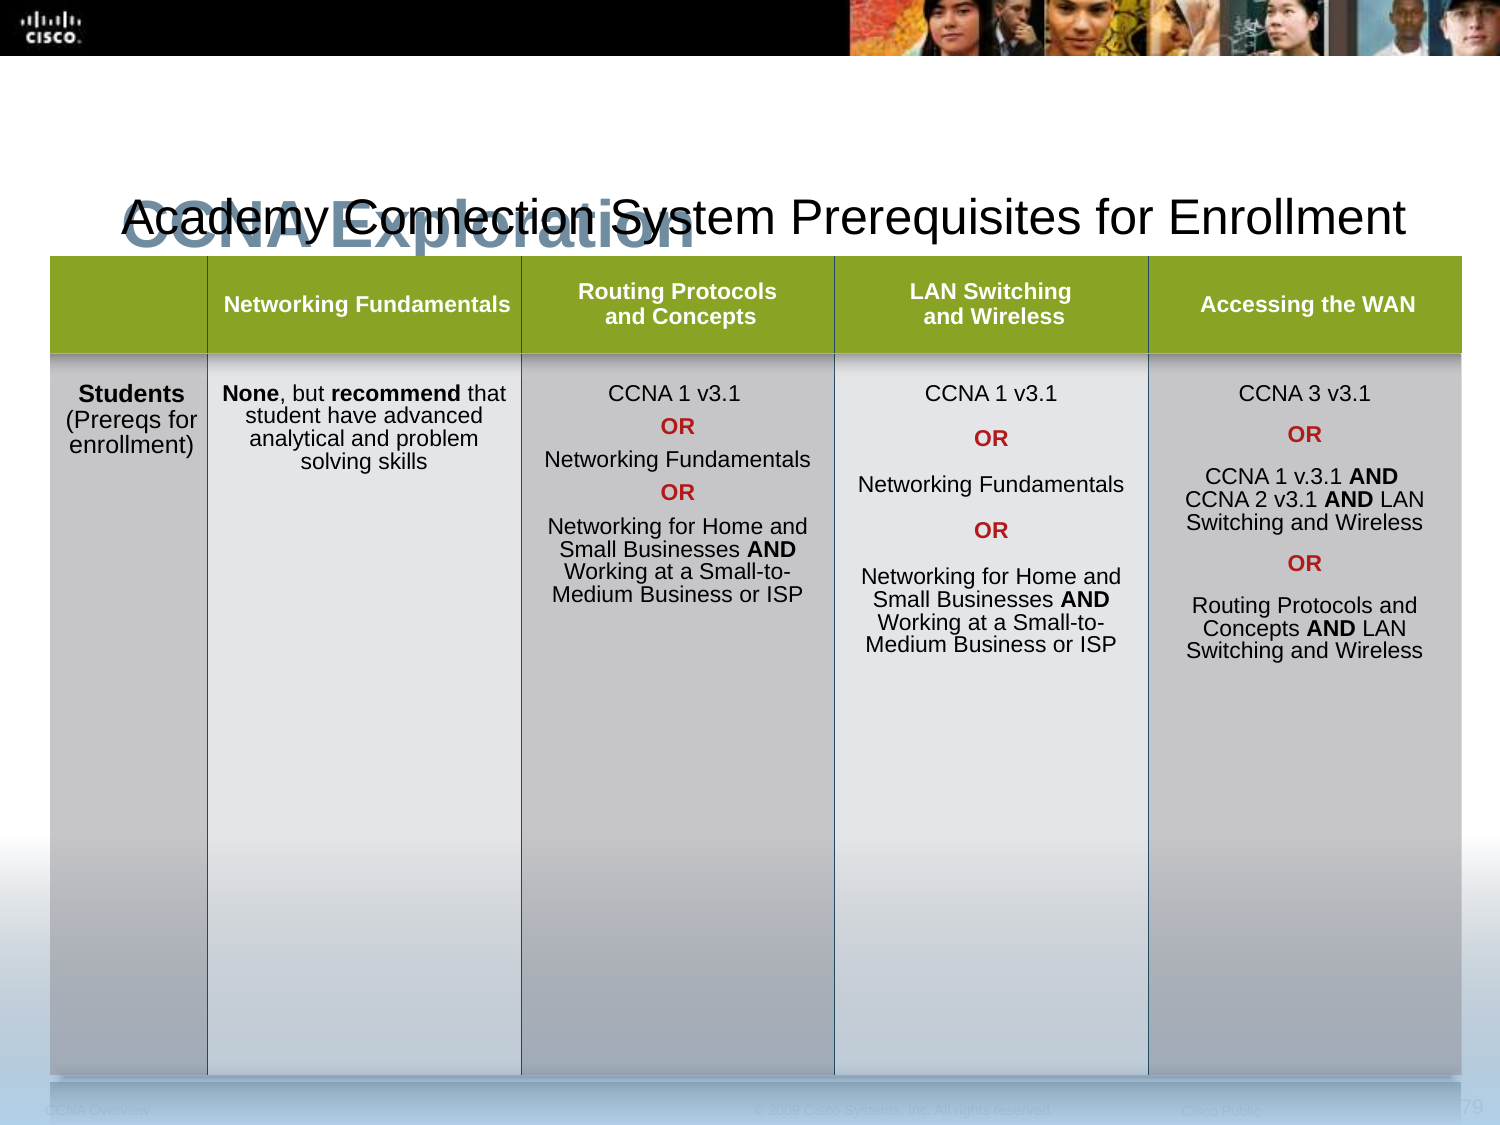

CCNA Exploration
Academy Connection System Prerequisites for Enrollment

|  | Networking Fundamentals | Routing Protocols and Concepts | LAN Switching and Wireless | Accessing the WAN |
| --- | --- | --- | --- | --- |
| Students (Prereqs for enrollment) | None, but recommend that student have advanced analytical and problem solving skills | CCNA 1 v3.1 OR Networking Fundamentals OR Networking for Home and Small Businesses AND Working at a Small-to-Medium Business or ISP | CCNA 1 v3.1 OR Networking Fundamentals OR Networking for Home and Small Businesses AND Working at a Small-to-Medium Business or ISP | CCNA 3 v3.1 OR CCNA 1 v.3.1 AND CCNA 2 v3.1 AND LAN Switching and Wireless OR Routing Protocols and Concepts AND LAN Switching and Wireless |